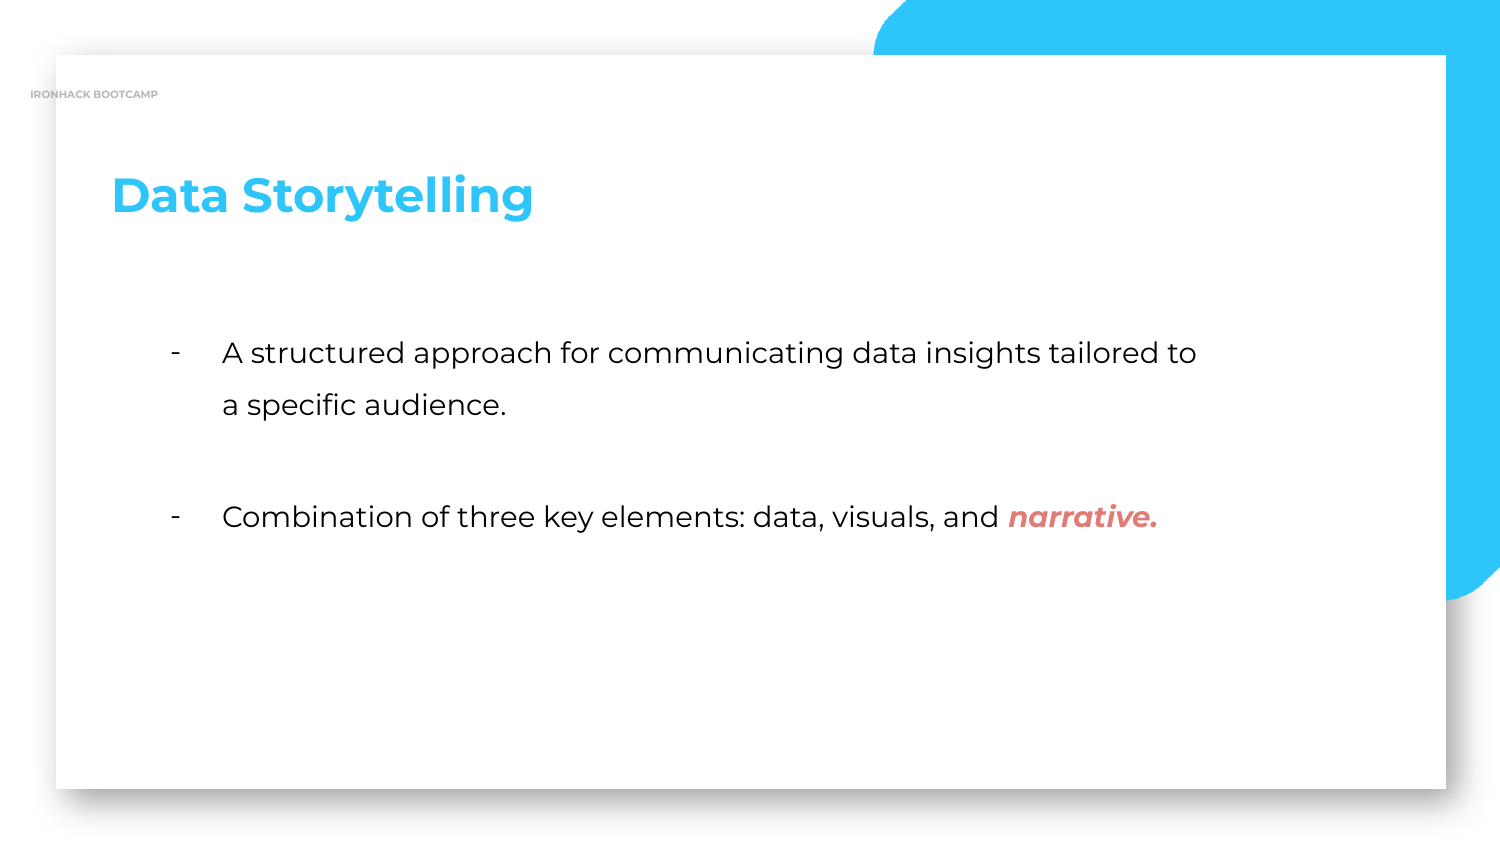

IRONHACK BOOTCAMP
Data Storytelling
A structured approach for communicating data insights tailored to a specific audience.

Combination of three key elements: data, visuals, and narrative.